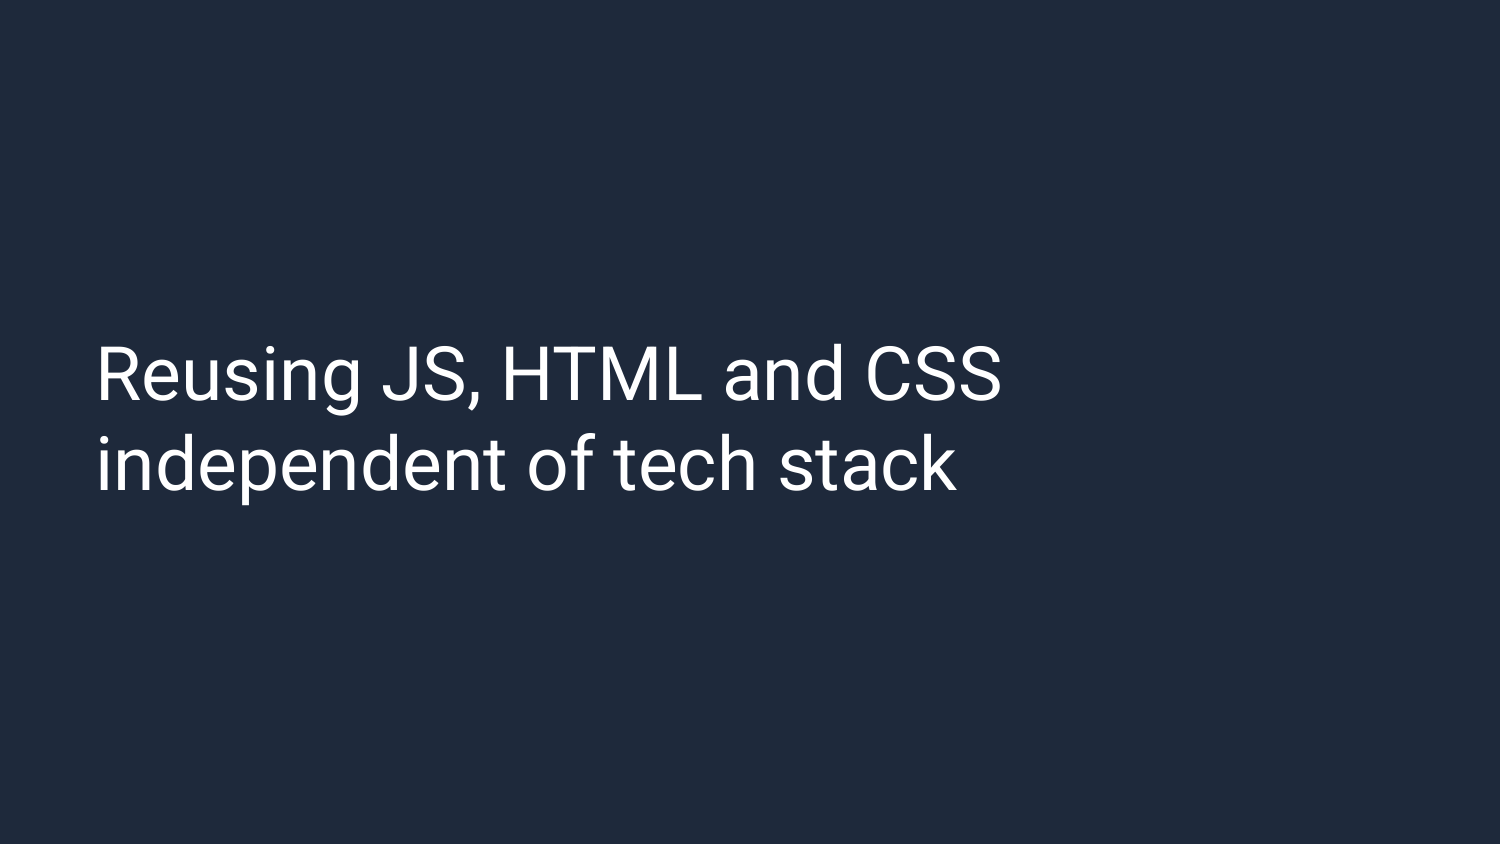

# Reusing JS, HTML and CSS independent of tech stack